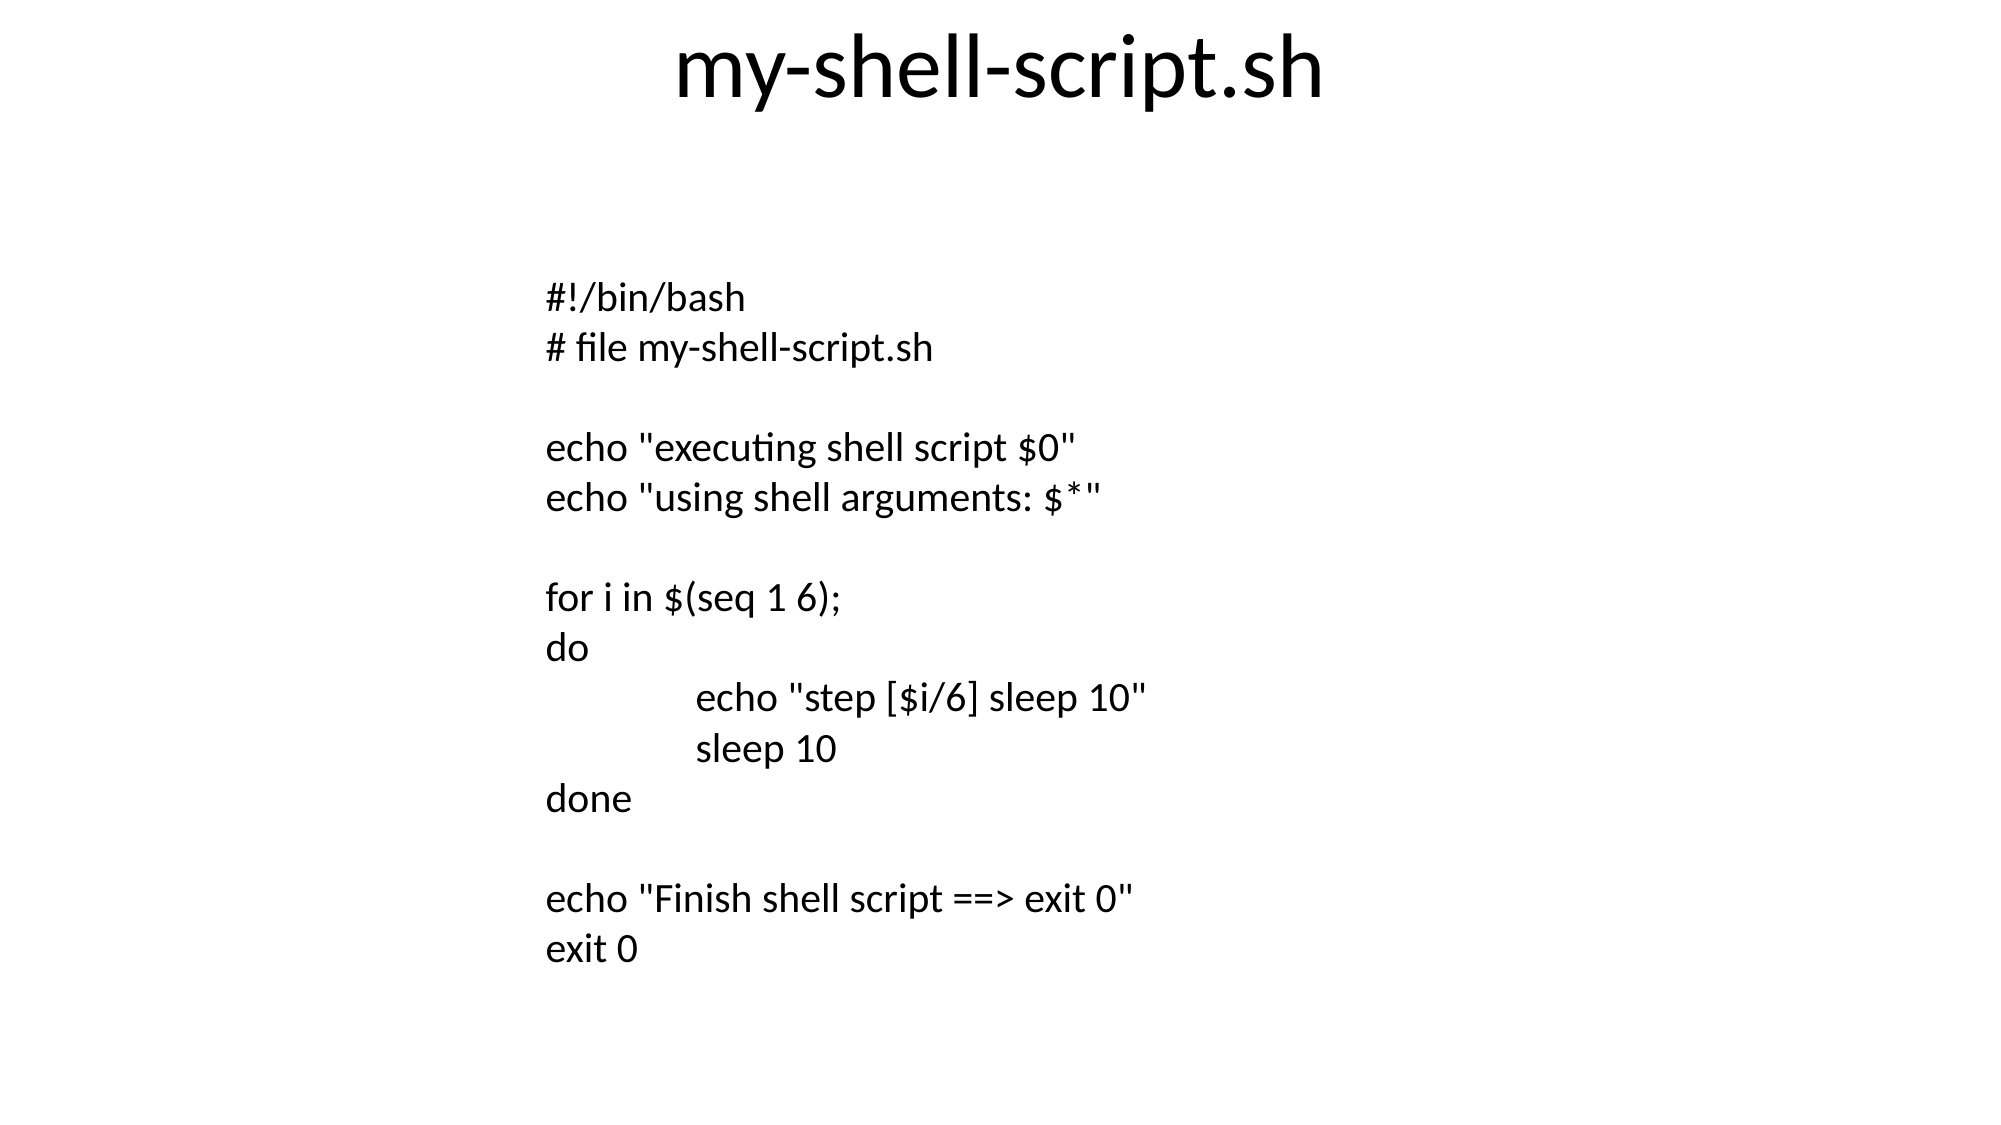

# my-shell-script.sh
#!/bin/bash
# file my-shell-script.sh

echo "executing shell script $0"
echo "using shell arguments: $*"

for i in $(seq 1 6);
do
	echo "step [$i/6] sleep 10"
	sleep 10
done

echo "Finish shell script ==> exit 0"
exit 0